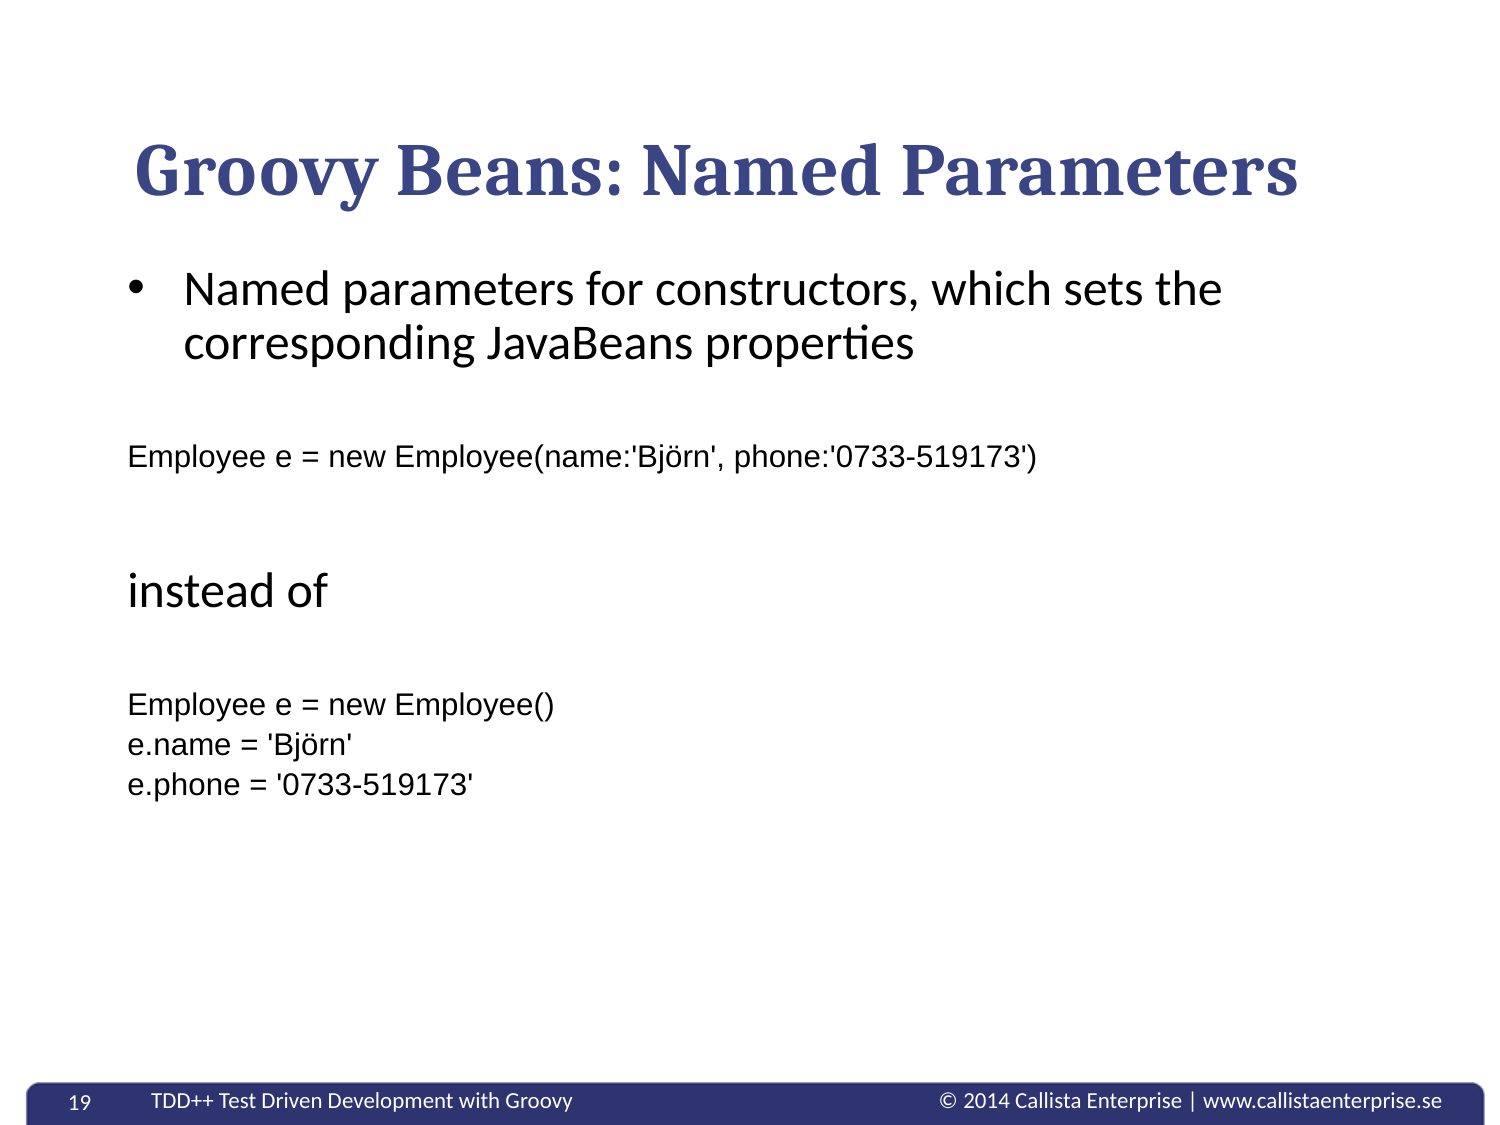

# Groovy Beans: Named Parameters
Named parameters for constructors, which sets the corresponding JavaBeans properties

Employee e = new Employee(name:'Björn', phone:'0733-519173')

instead of

Employee e = new Employee()
e.name = 'Björn'
e.phone = '0733-519173'